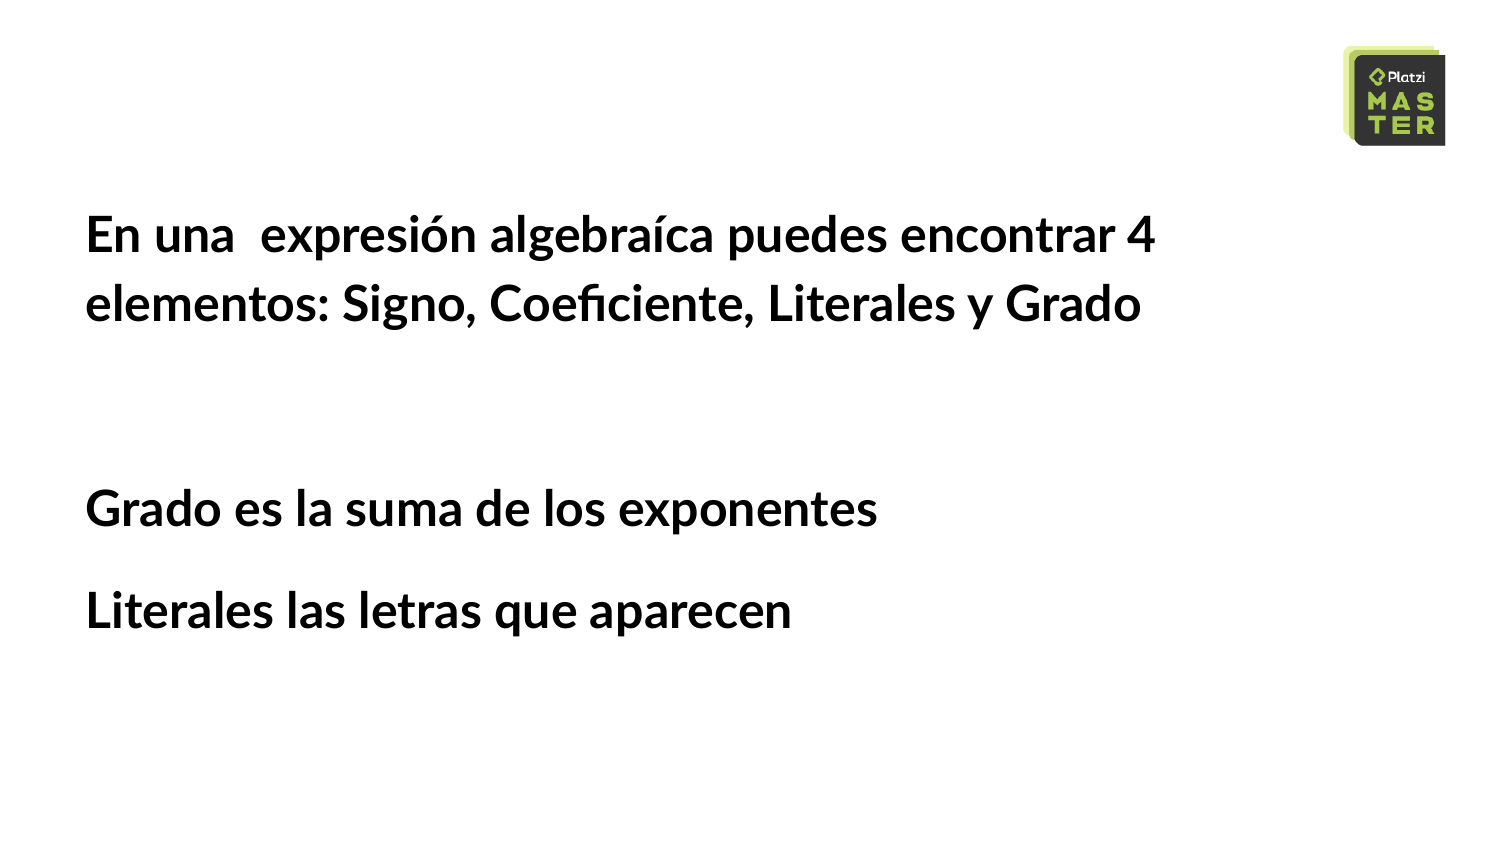

En una  expresión algebraíca puedes encontrar 4 elementos: Signo, Coeficiente, Literales y Grado

Grado es la suma de los exponentes
Literales las letras que aparecen